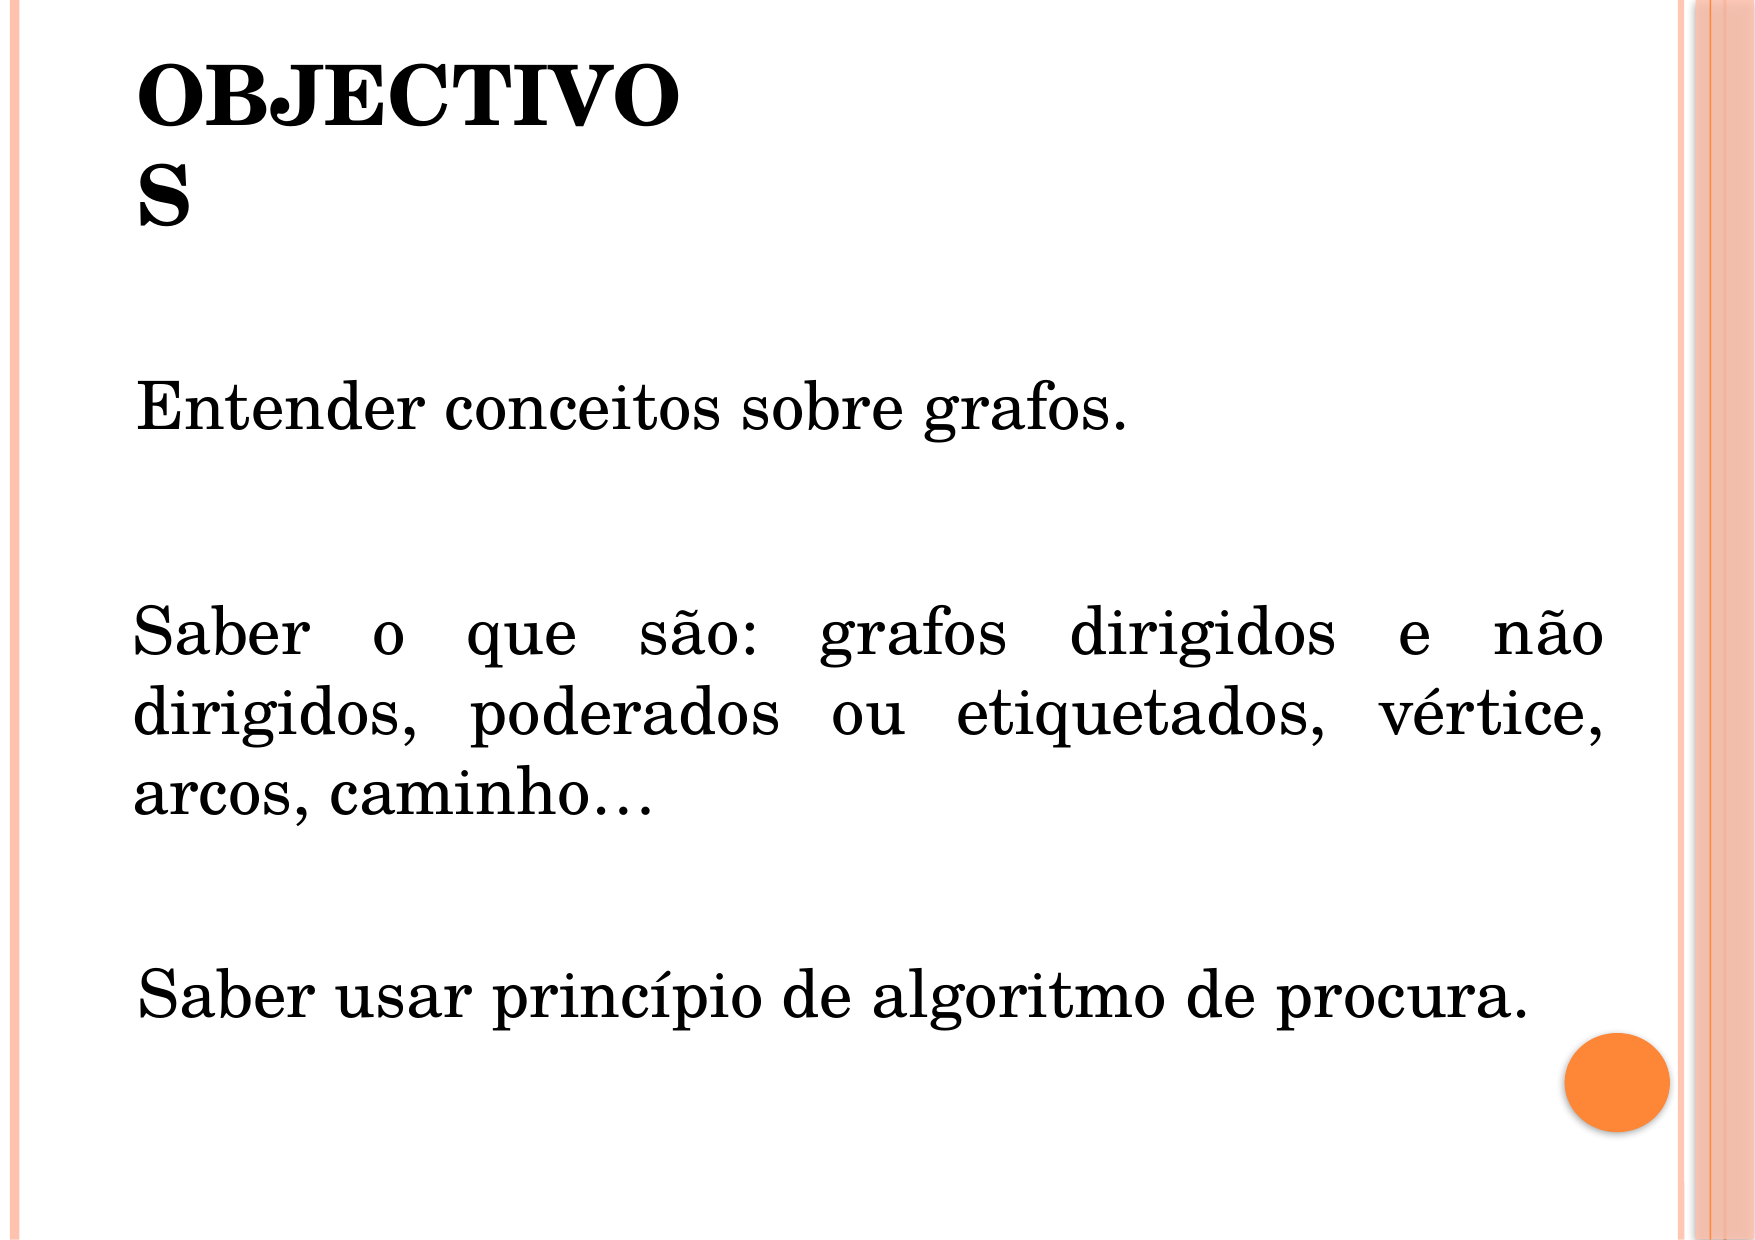

# Objectivos
Entender conceitos sobre grafos.
Saber o que são: grafos dirigidos e não dirigidos, poderados ou etiquetados, vértice, arcos, caminho…
Saber usar princípio de algoritmo de procura.